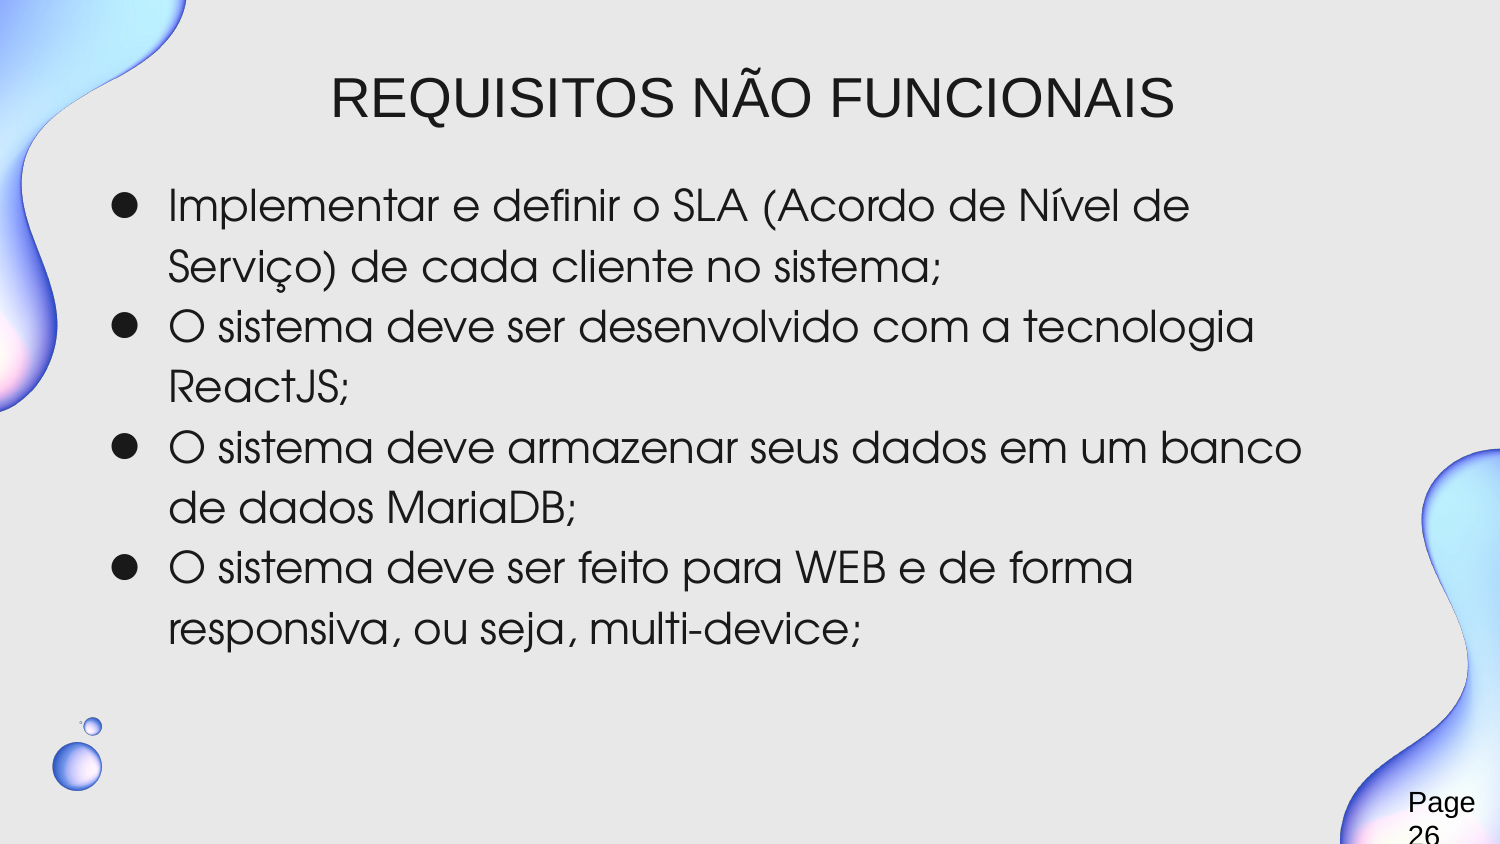

REQUISITOS NÃO FUNCIONAIS
Implementar e definir o SLA (Acordo de Nível de Serviço) de cada cliente no sistema;
O sistema deve ser desenvolvido com a tecnologia ReactJS;
O sistema deve armazenar seus dados em um banco de dados MariaDB;
O sistema deve ser feito para WEB e de forma responsiva, ou seja, multi-device;

Page 26